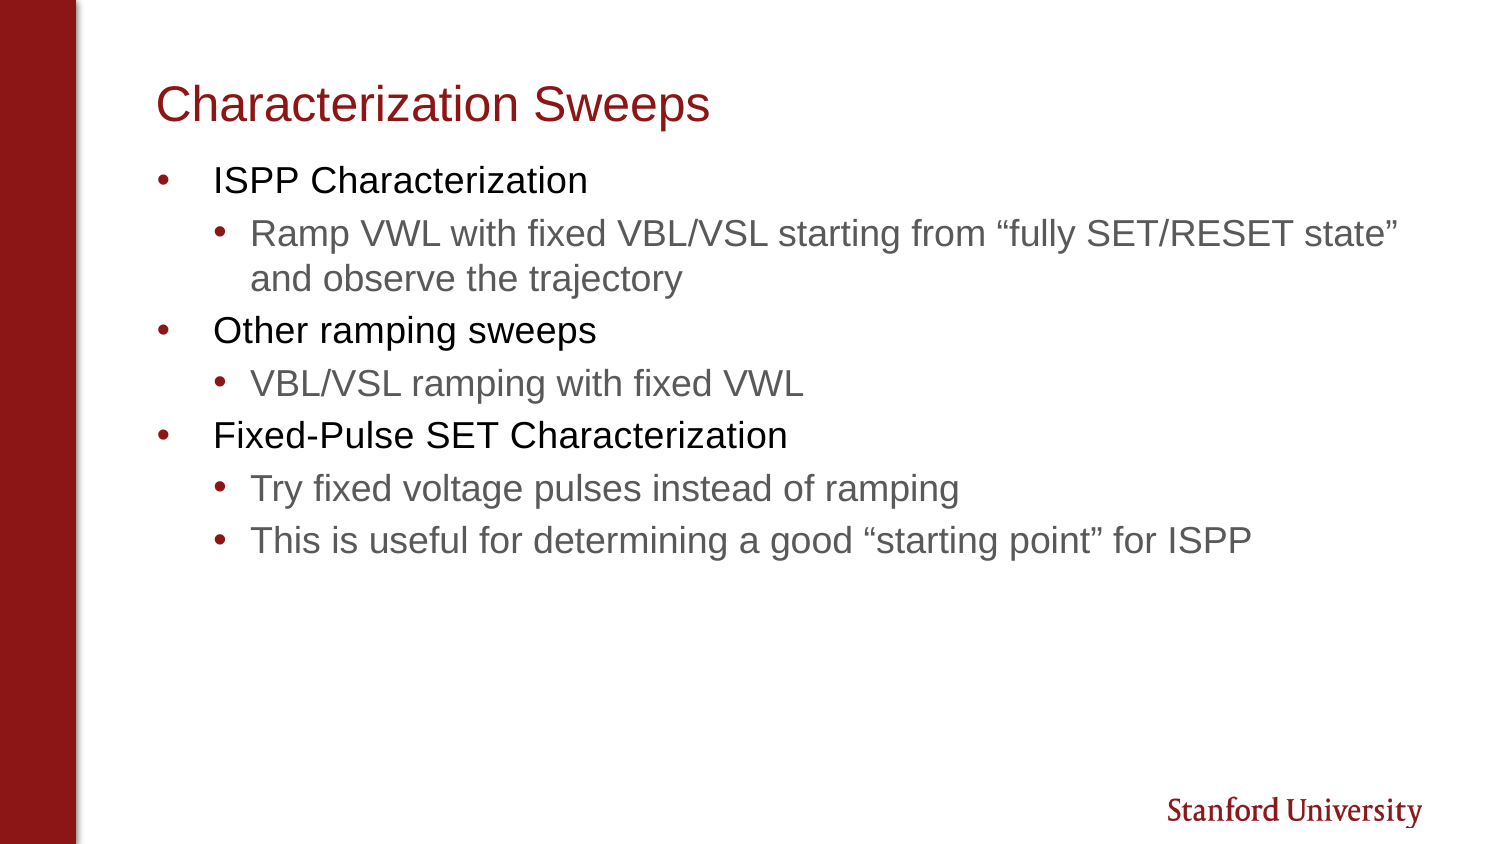

# Characterization Sweeps
ISPP Characterization
Ramp VWL with fixed VBL/VSL starting from “fully SET/RESET state” and observe the trajectory
Other ramping sweeps
VBL/VSL ramping with fixed VWL
Fixed-Pulse SET Characterization
Try fixed voltage pulses instead of ramping
This is useful for determining a good “starting point” for ISPP